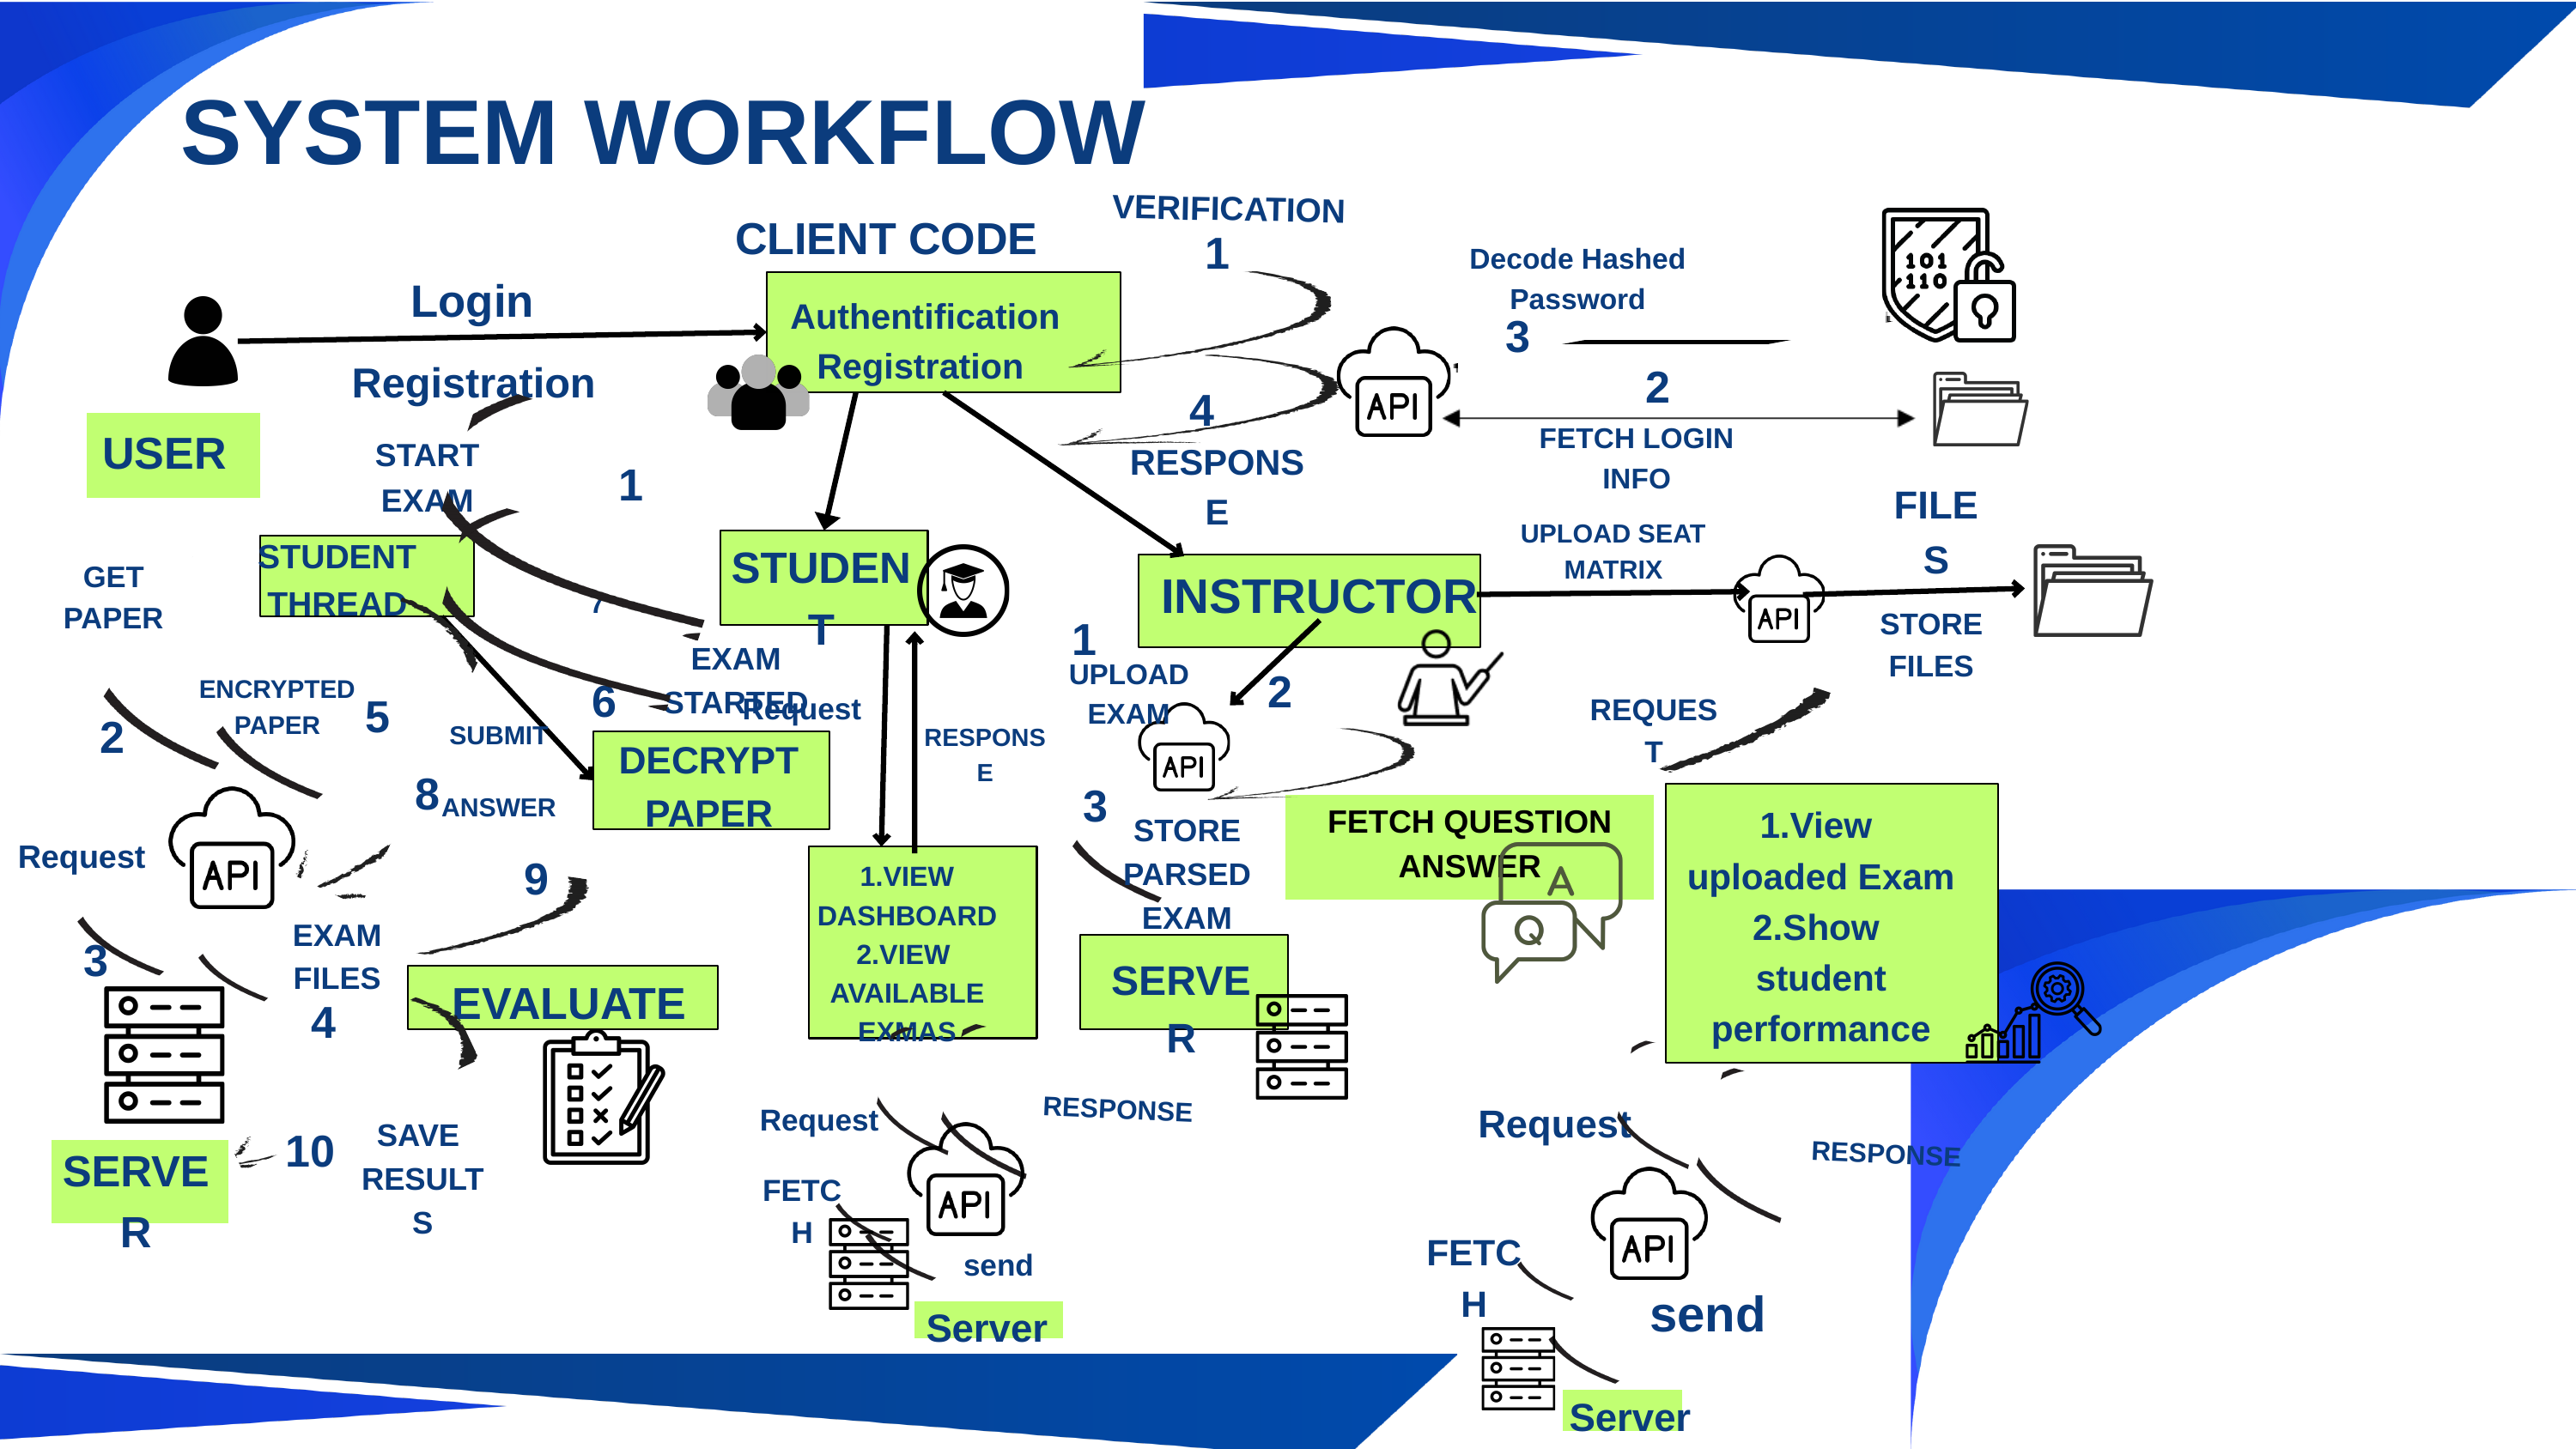

SYSTEM WORKFLOW
VERIFICATION

CLIENT CODE

1
Decode Hashed Password

Login

Authentification
Registration

3

Registration
2

4

FETCH LOGIN INFO
USER
START EXAM
RESPONSE
1
FILES

UPLOAD SEAT MATRIX
STUDENT
THREAD

STUDENT

GET PAPER

INSTRUCTOR

7

STORE FILES

1

EXAM STARTED

UPLOAD EXAM
2

6
ENCRYPTED PAPER
5
Request
REQUEST
2

SUBMIT
 ANSWER
RESPONSE
DECRYPT PAPER

8
3

FETCH QUESTION ANSWER
1.View
uploaded Exam
2.Show
student
performance
STORE PARSED EXAM
Request
9

1.VIEW DASHBOARD
2.VIEW
AVAILABLE EXMAS

EXAM FILES
3

SERVER

EVALUATE
4

RESPONSE
Request
Request
SAVE
RESULTS
10

RESPONSE
SERVER

FETCH

FETCH
send
send

Server

Server